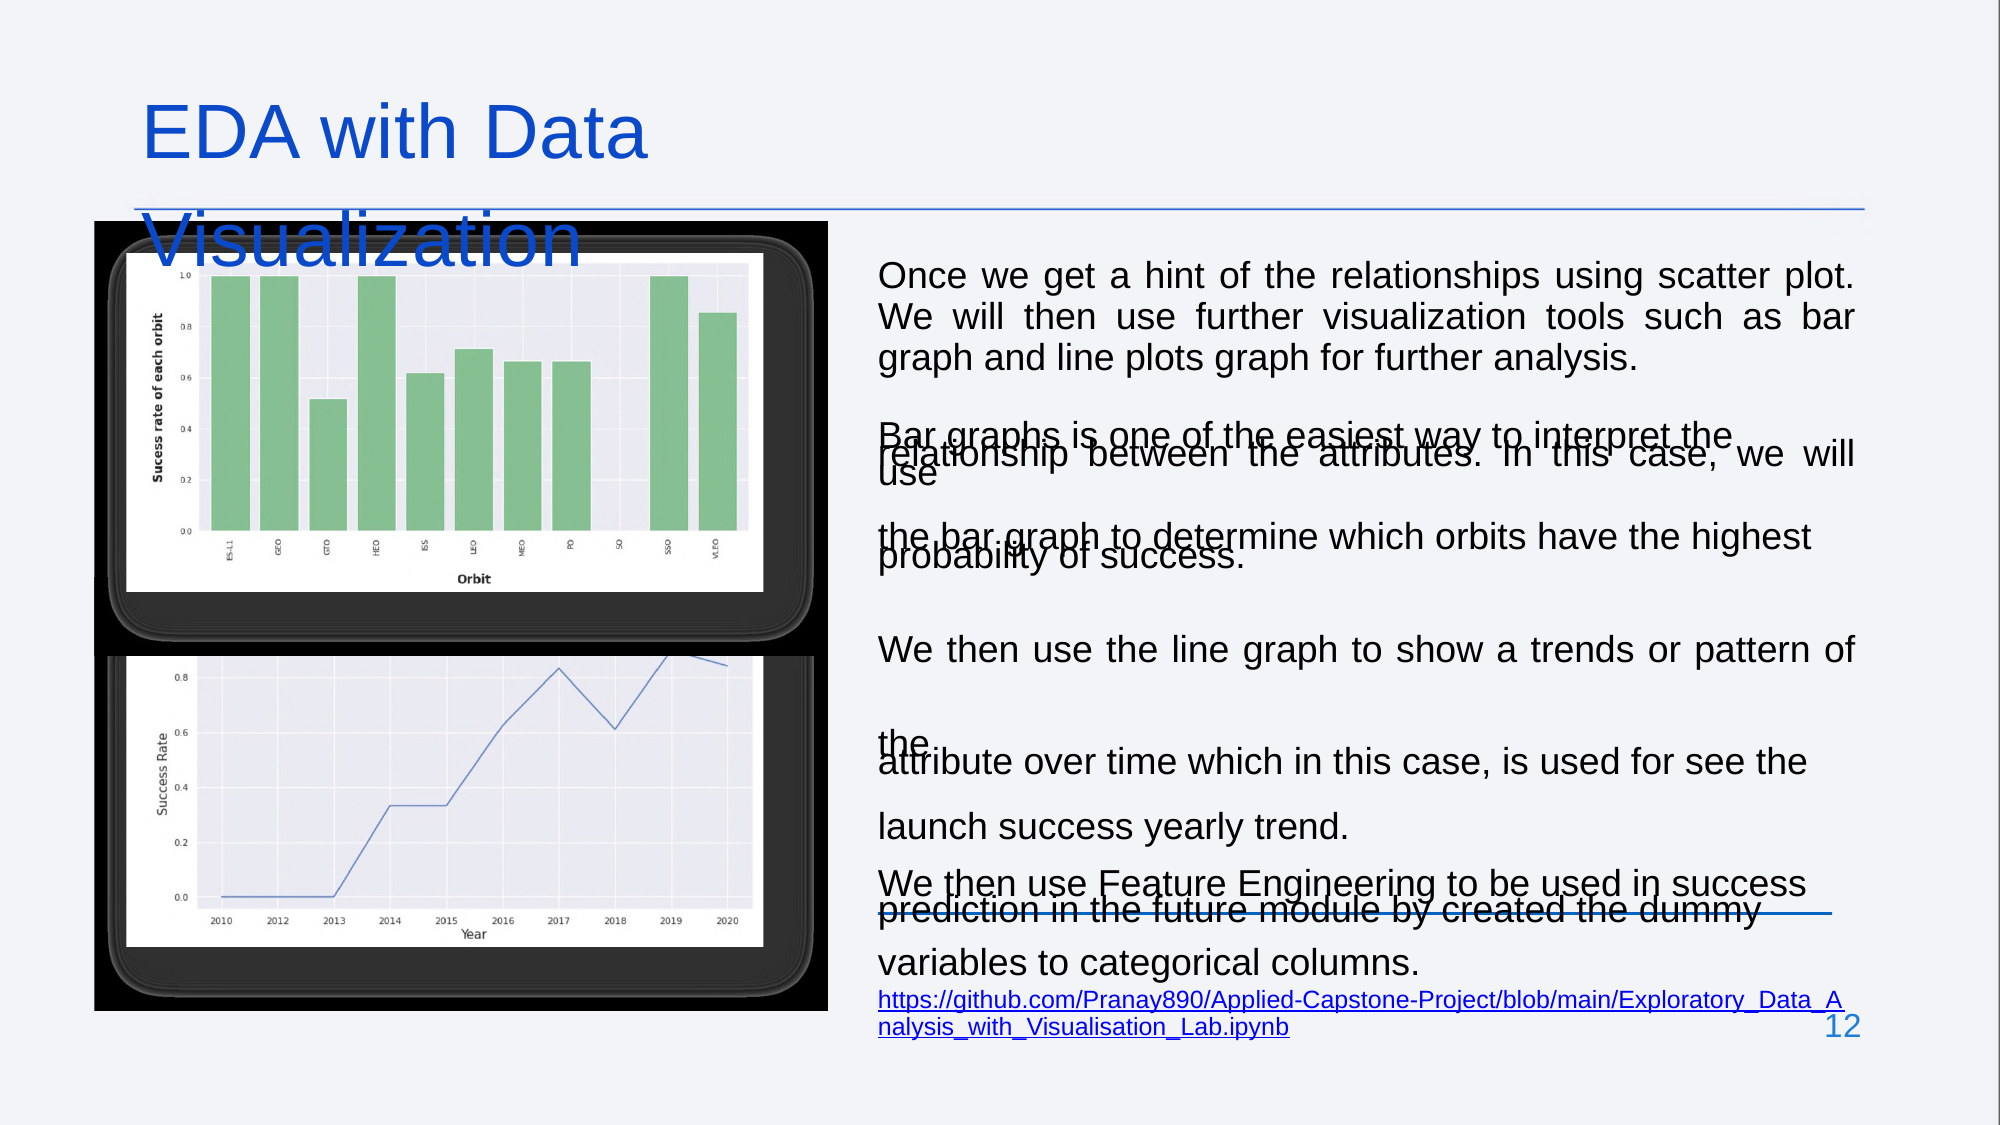

EDA with Data Visualization

Once we get a hint of the relationships using scatter plot. We will then use further visualization tools such as bar graph and line plots graph for further analysis.
Bar graphs is one of the easiest way to interpret the
relationship between the attributes. In this case, we will use
the bar graph to determine which orbits have the highest
probability of success.
We then use the line graph to show a trends or pattern of the
attribute over time which in this case, is used for see the
launch success yearly trend.
We then use Feature Engineering to be used in success
prediction in the future module by created the dummy
variables to categorical columns.
https://github.com/Pranay890/Applied-Capstone-Project/blob/main/Exploratory_Data_Analysis_with_Visualisation_Lab.ipynb

12